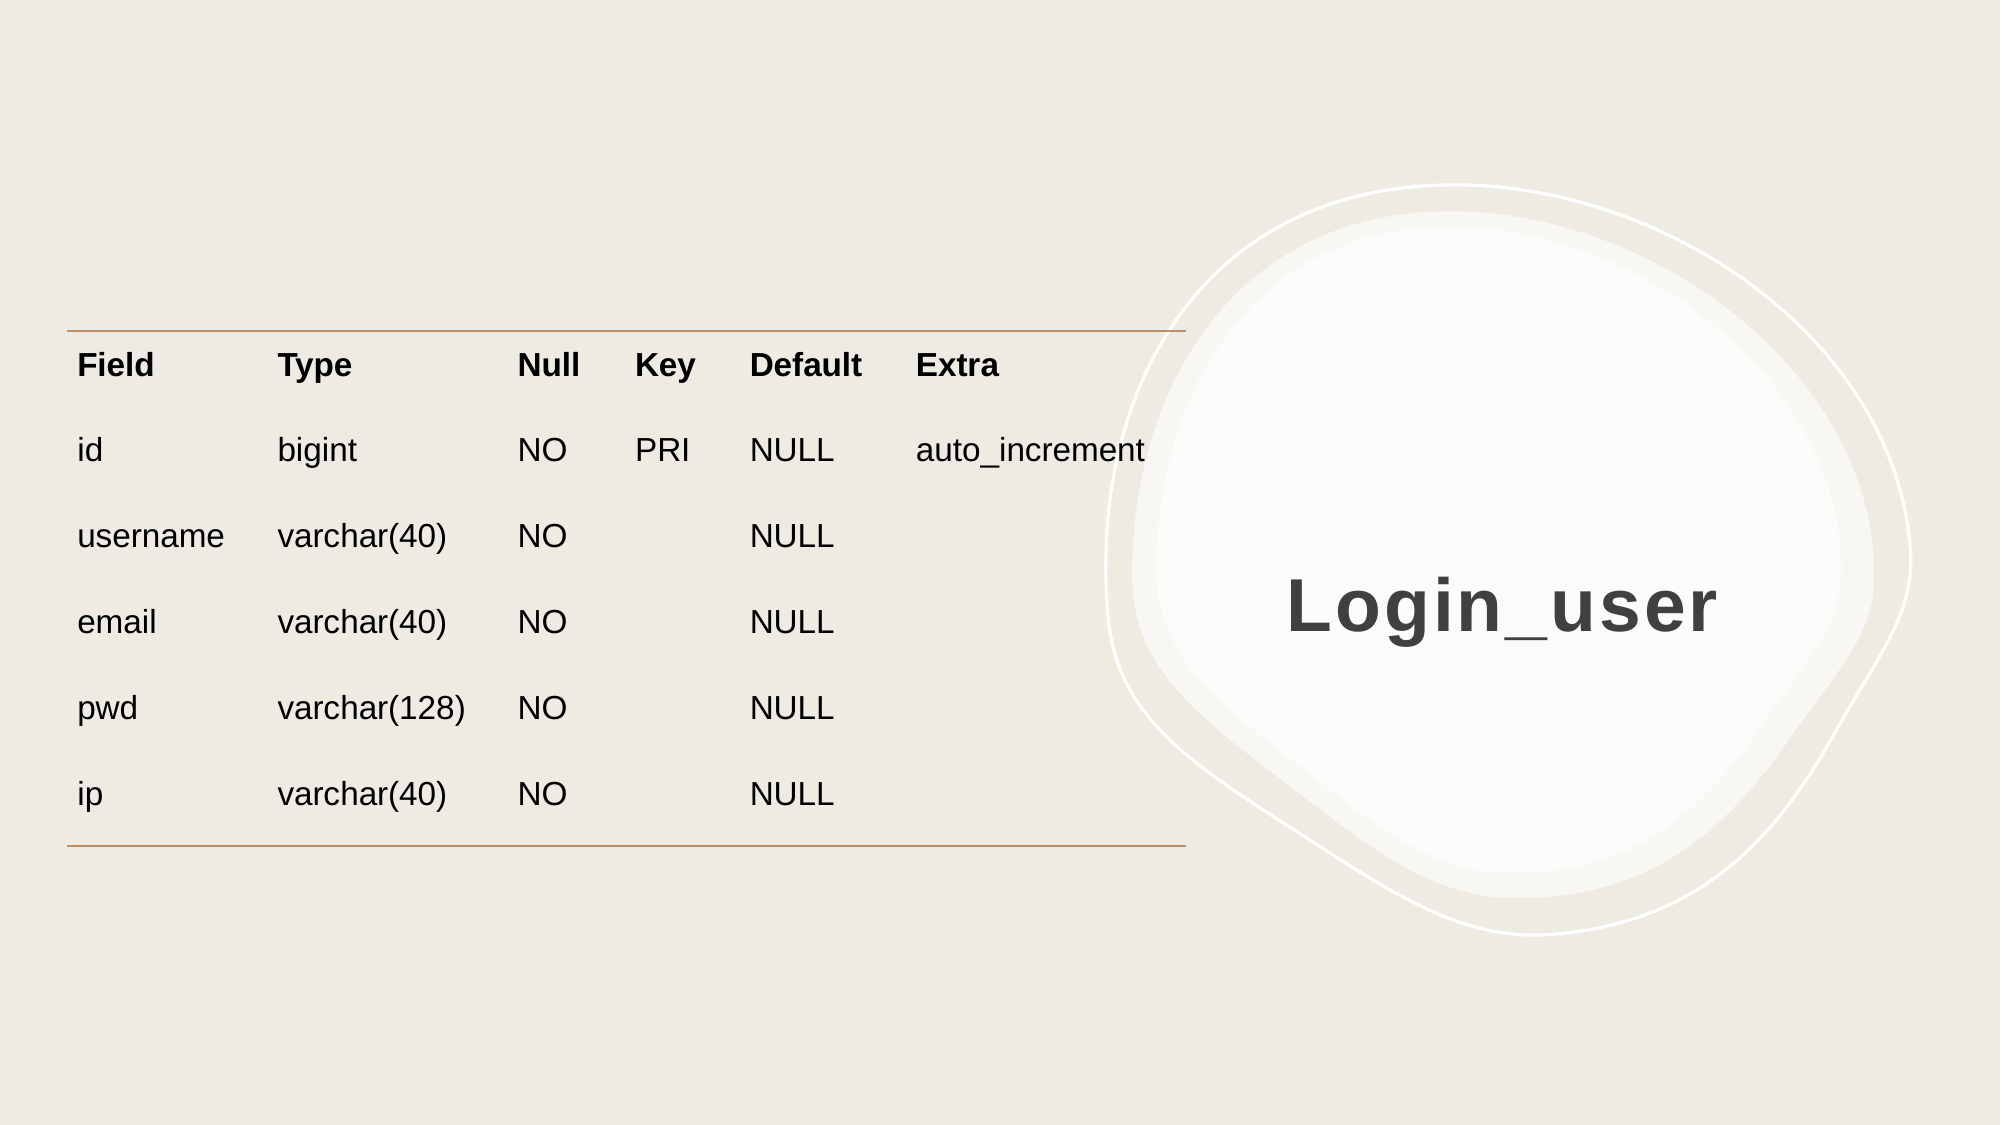

# Login_user

| Field | Type | Null | Key | Default | Extra |
| --- | --- | --- | --- | --- | --- |
| id | bigint | NO | PRI | NULL | auto\_increment |
| username | varchar(40) | NO |  | NULL |  |
| email | varchar(40) | NO |  | NULL |  |
| pwd | varchar(128) | NO |  | NULL |  |
| ip | varchar(40) | NO |  | NULL |  |